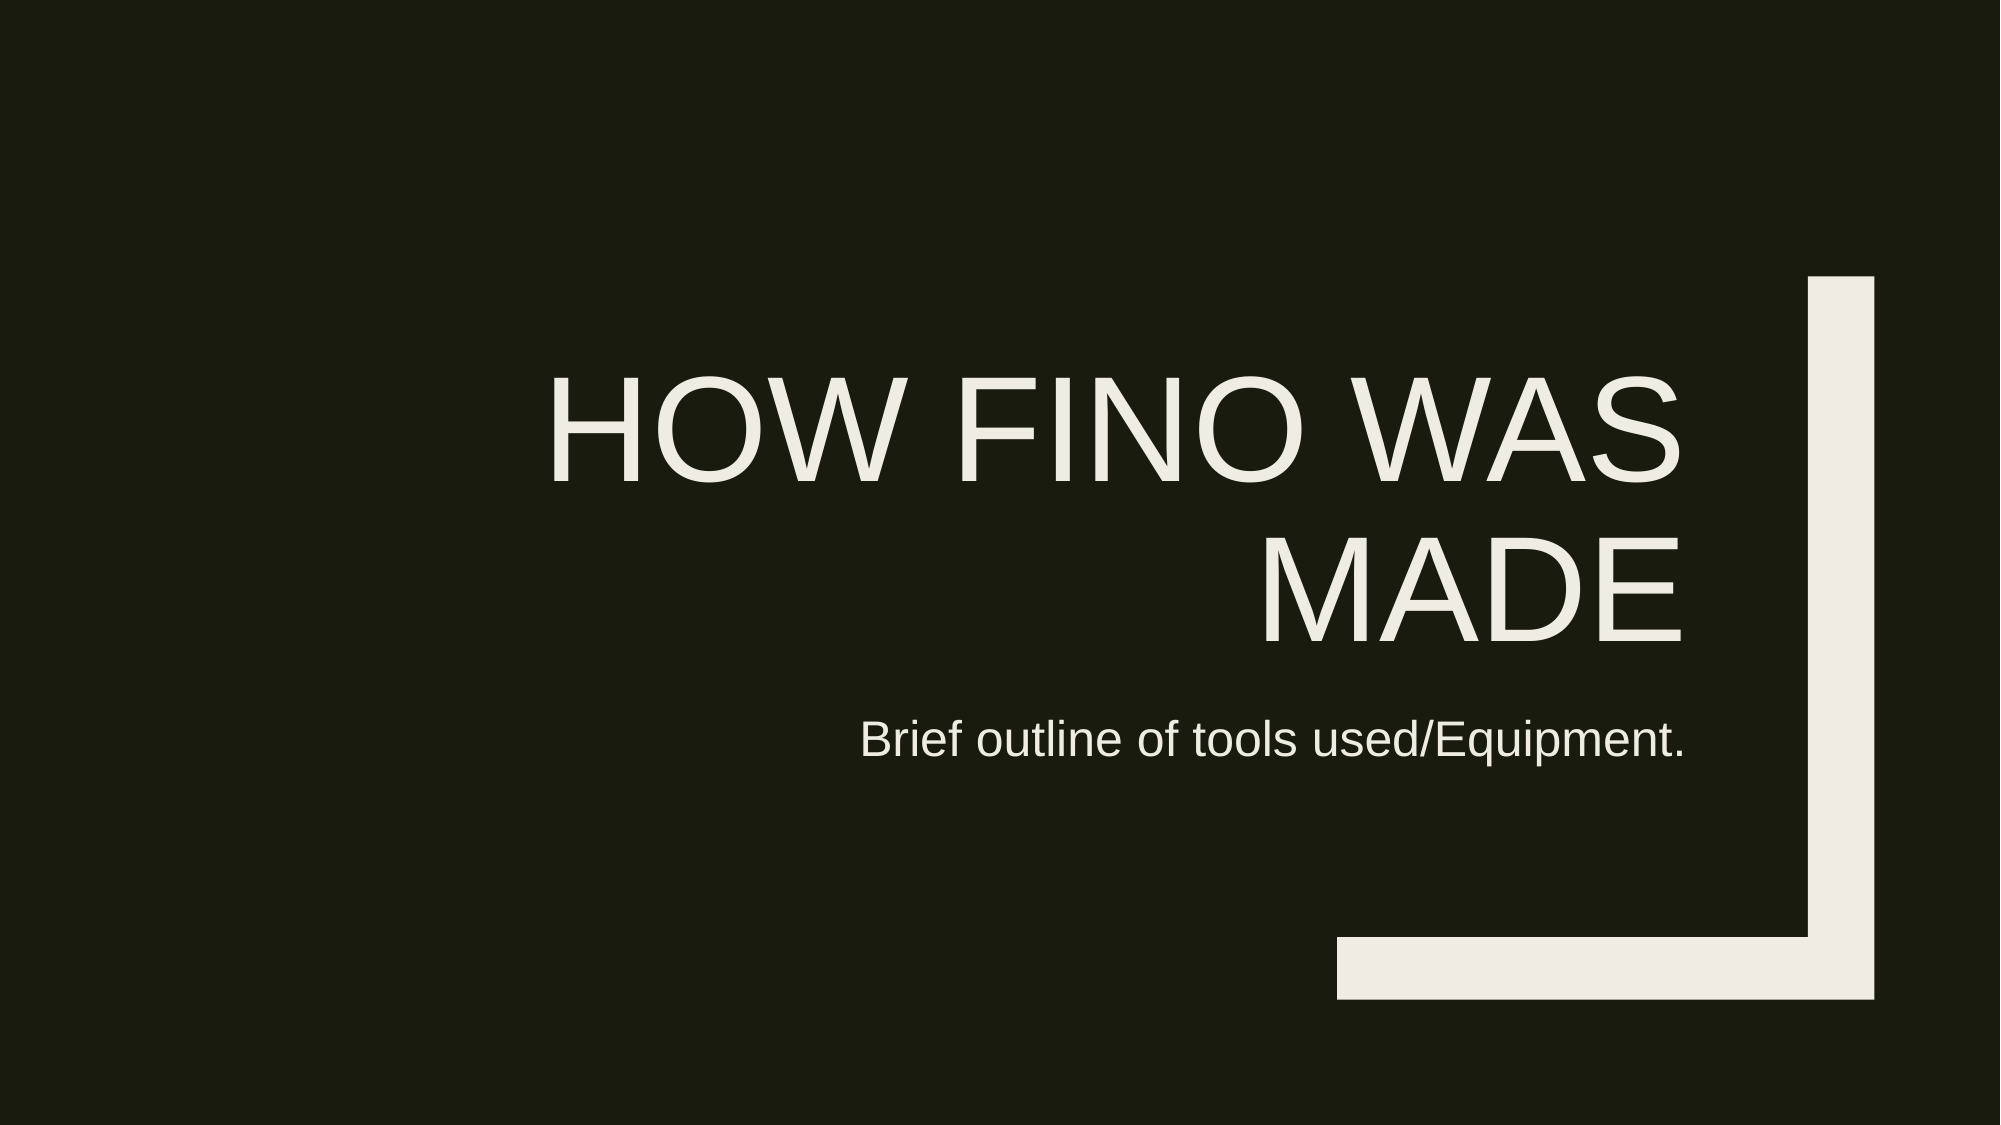

# How Fino was made
Brief outline of tools used/Equipment.